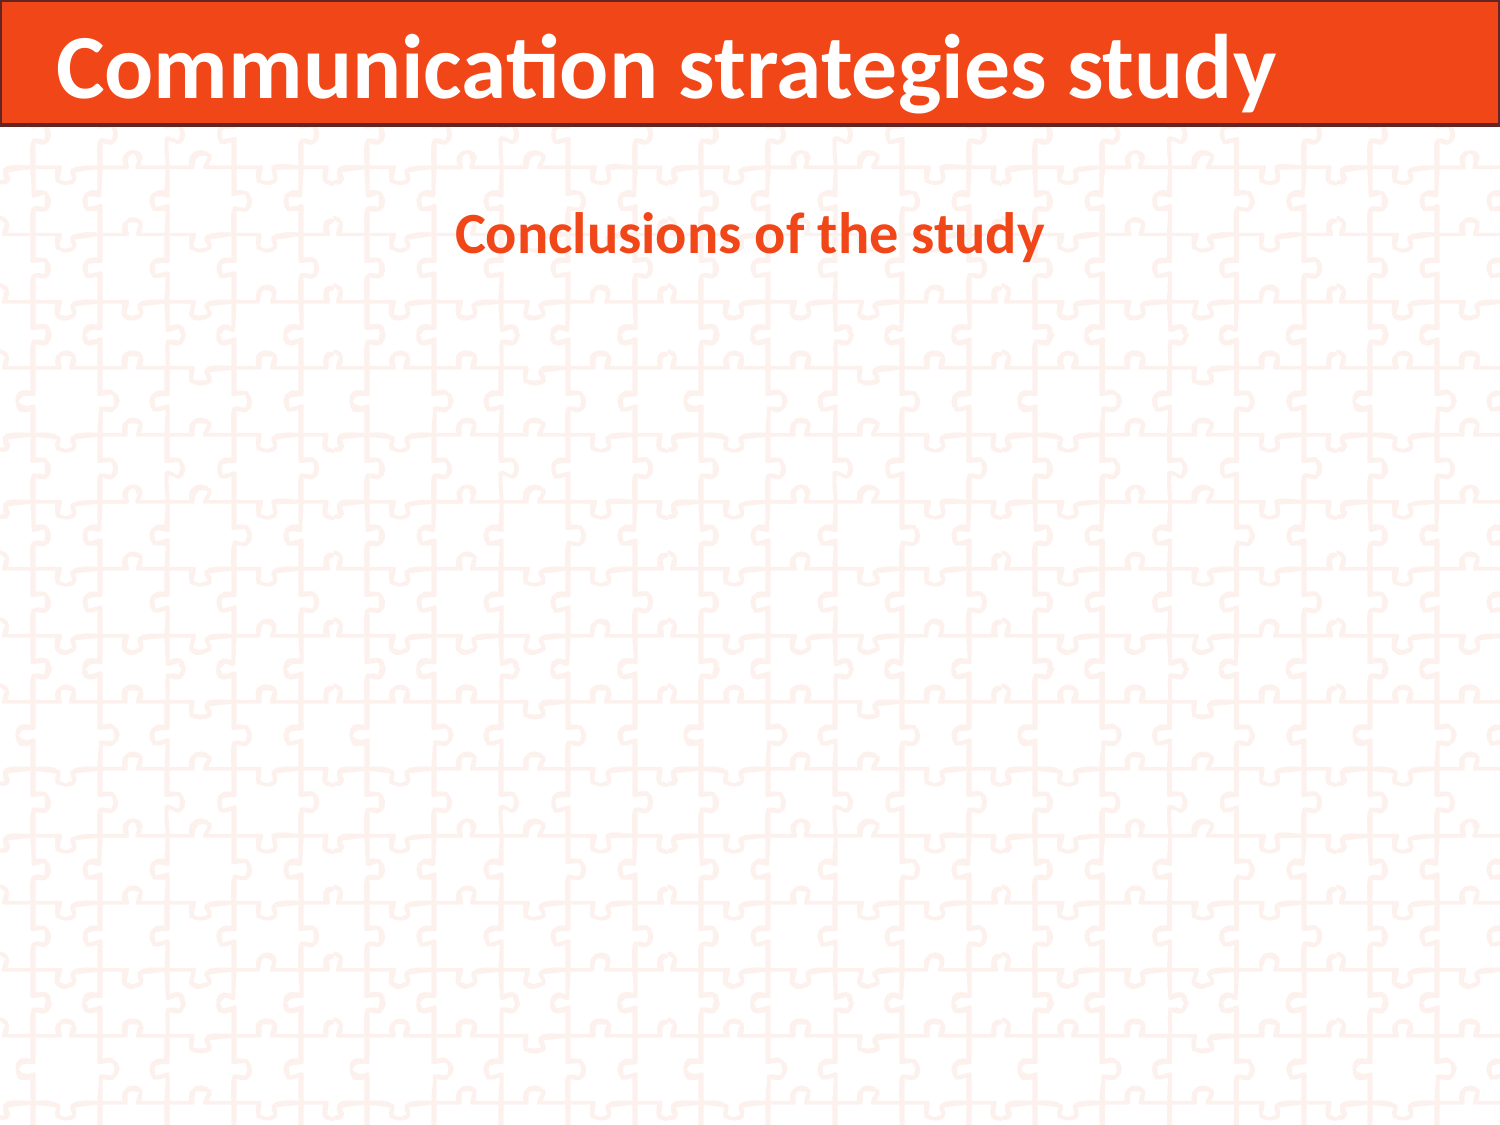

Communication strategies study
Conclusions of the study